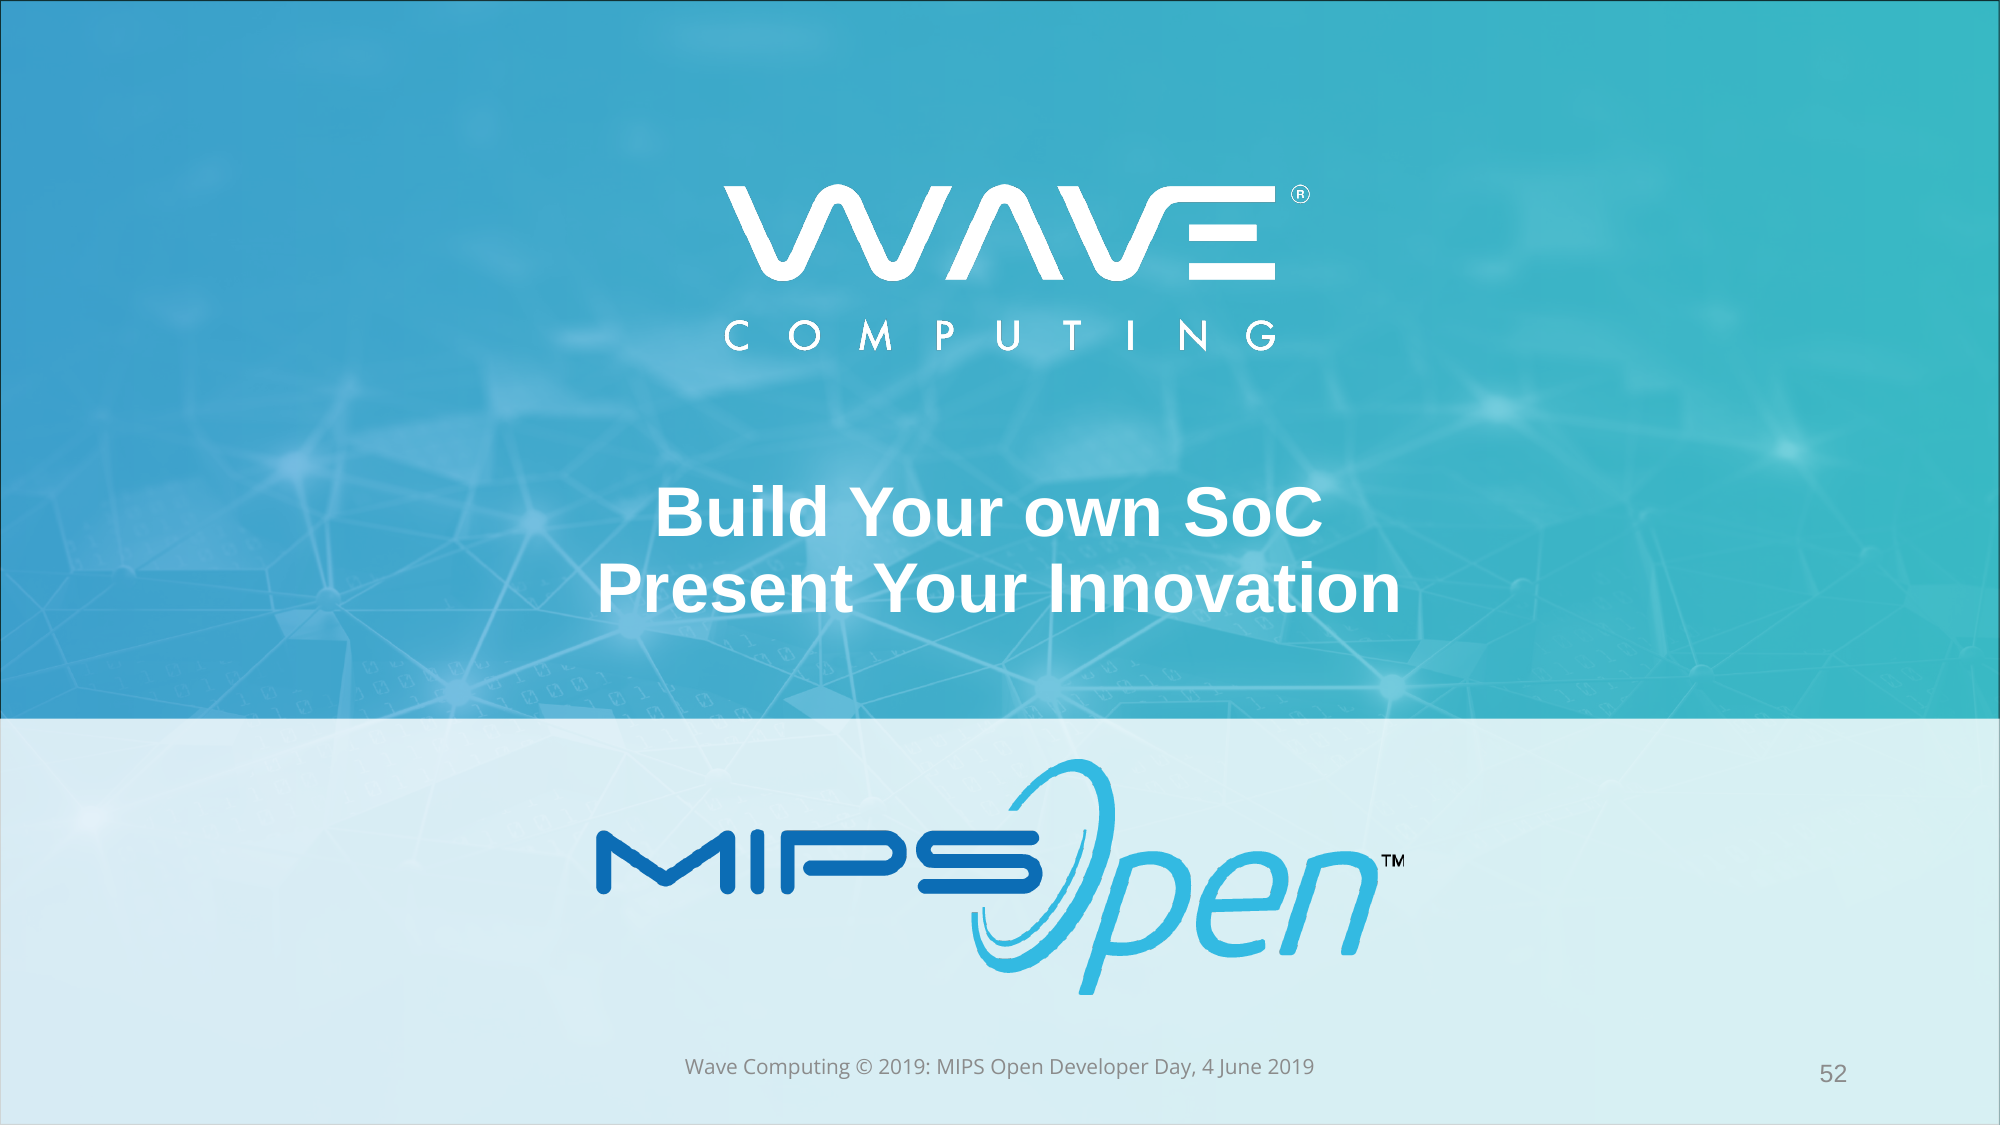

Build Your own SoC
Present Your Innovation

52